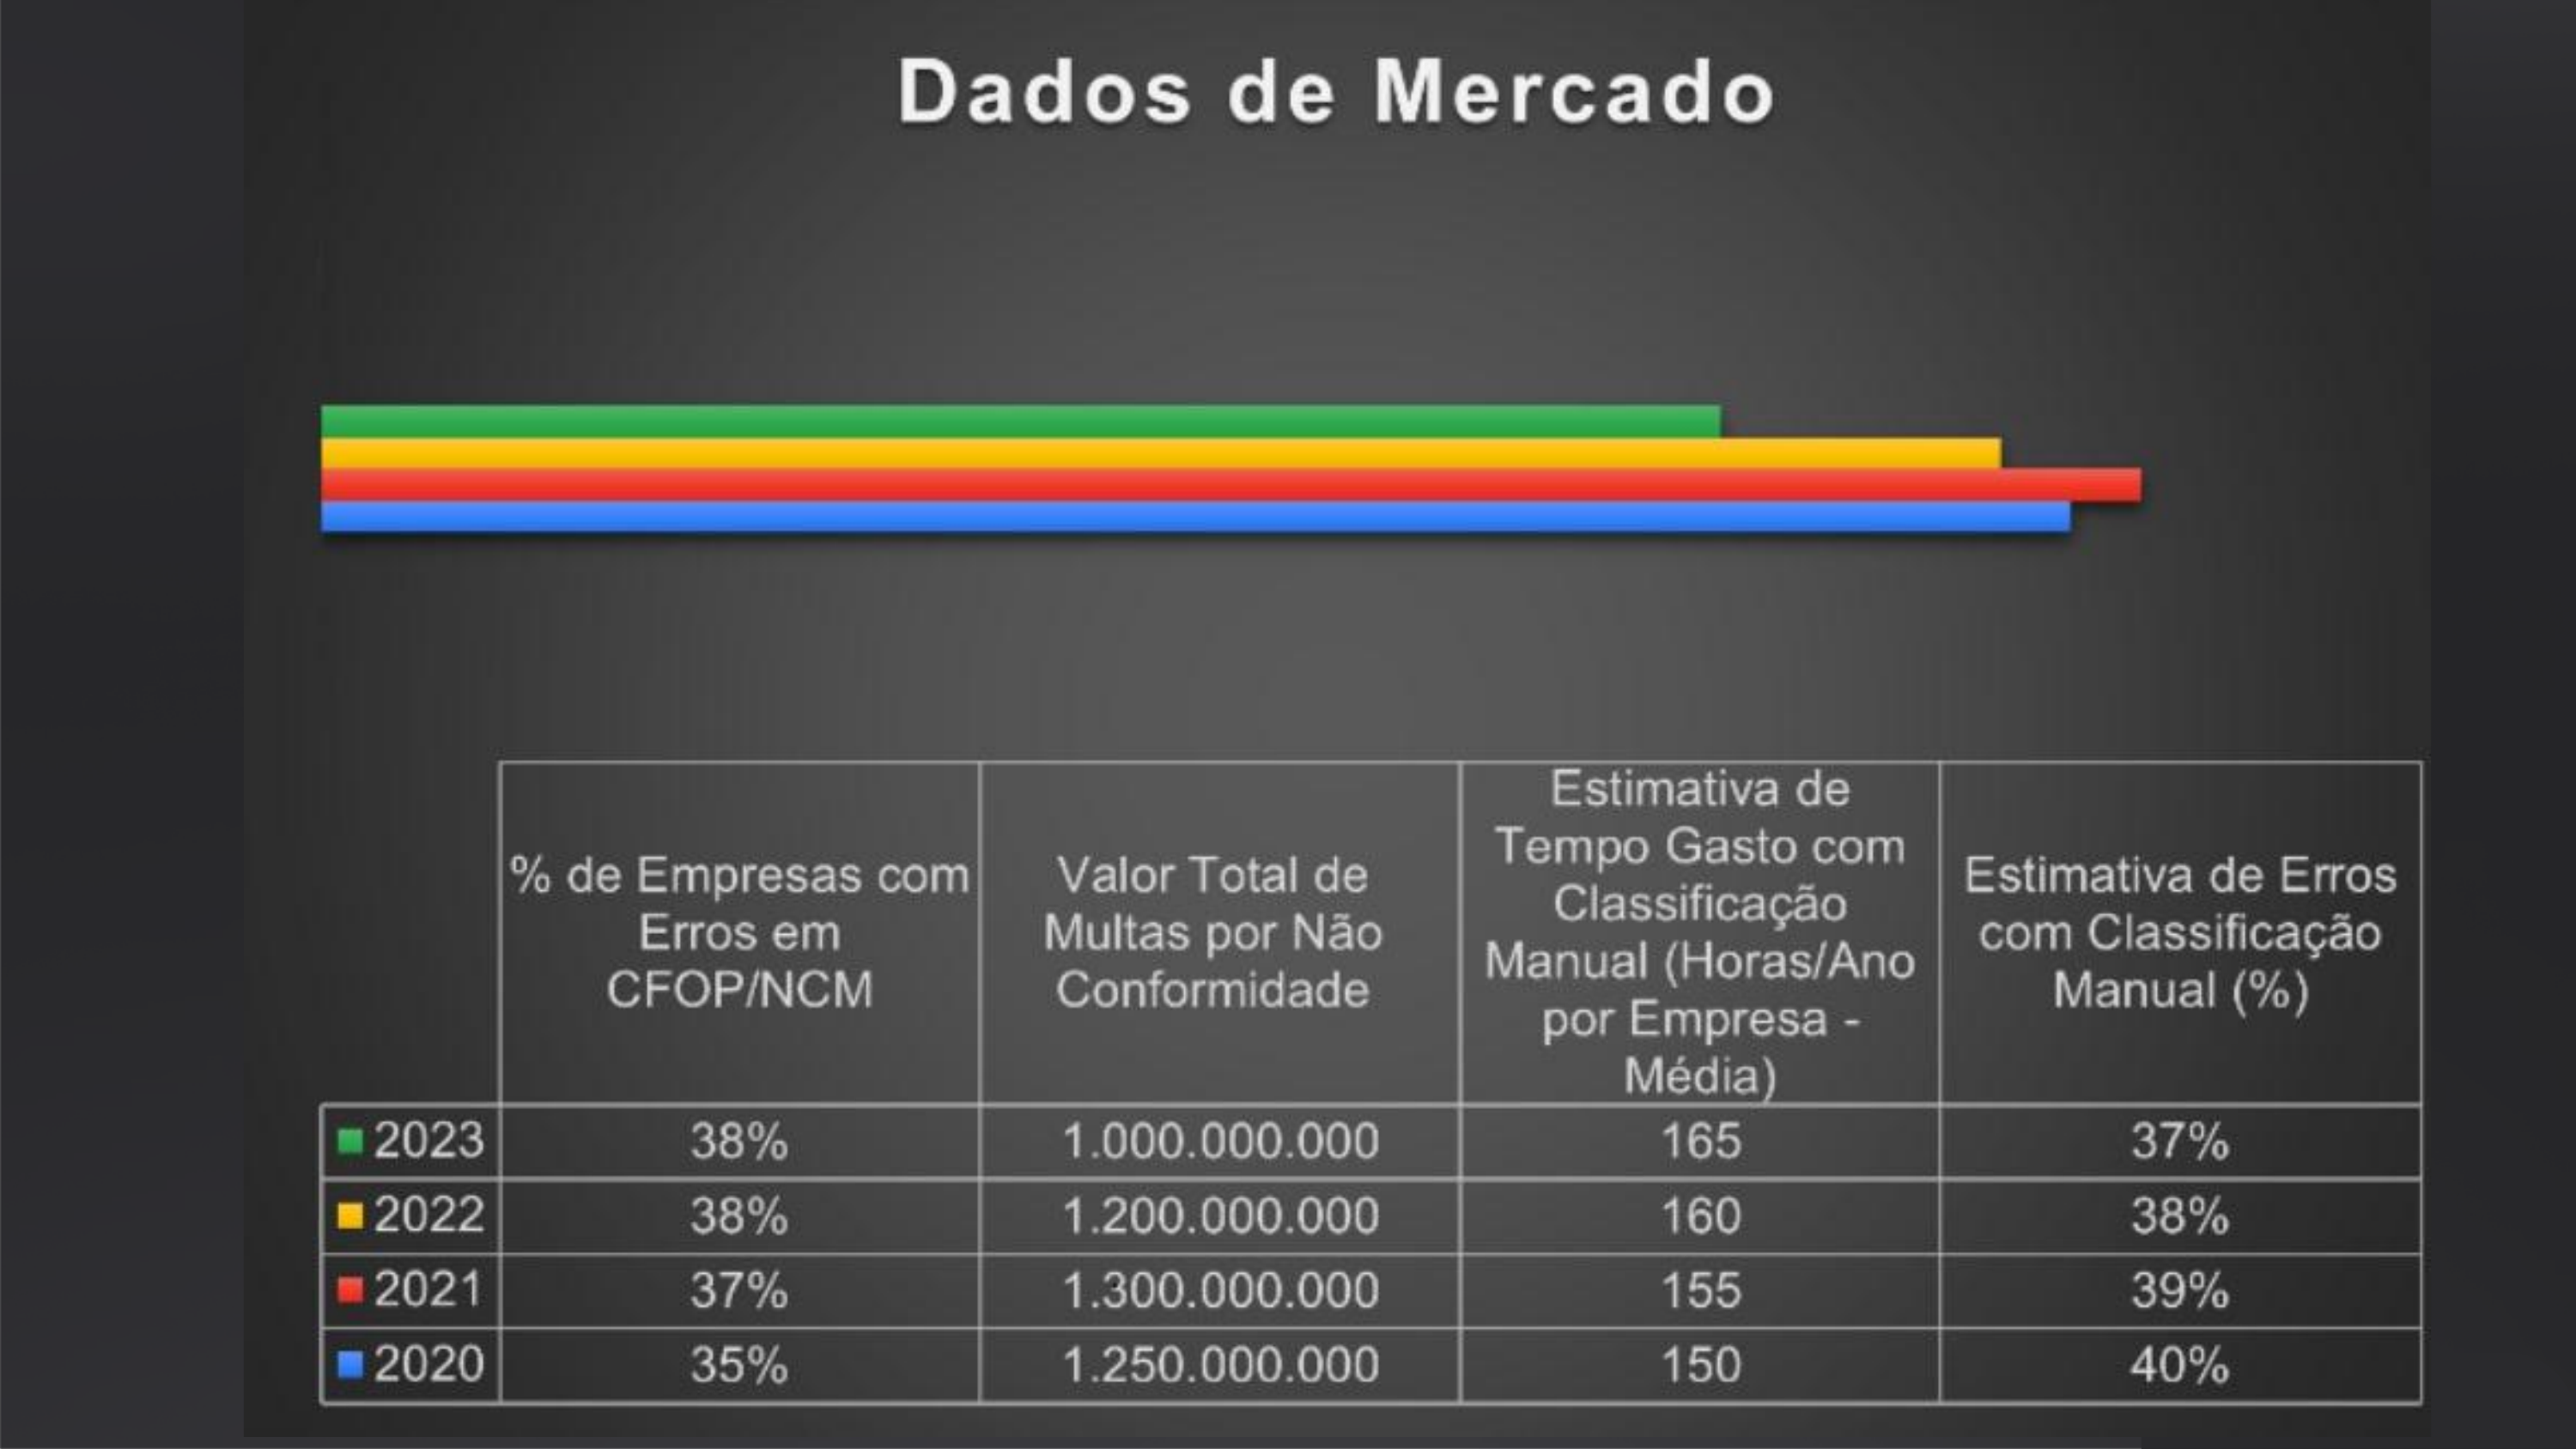

O mercado de softwares fiscais no Brasil movimenta R$ 5,6 bilhões. Existem 3,4 milhões de empresas que precisam de escrituração digital. A digitalização, impulsionada por IFRS e eSocial, acelera essa demanda.